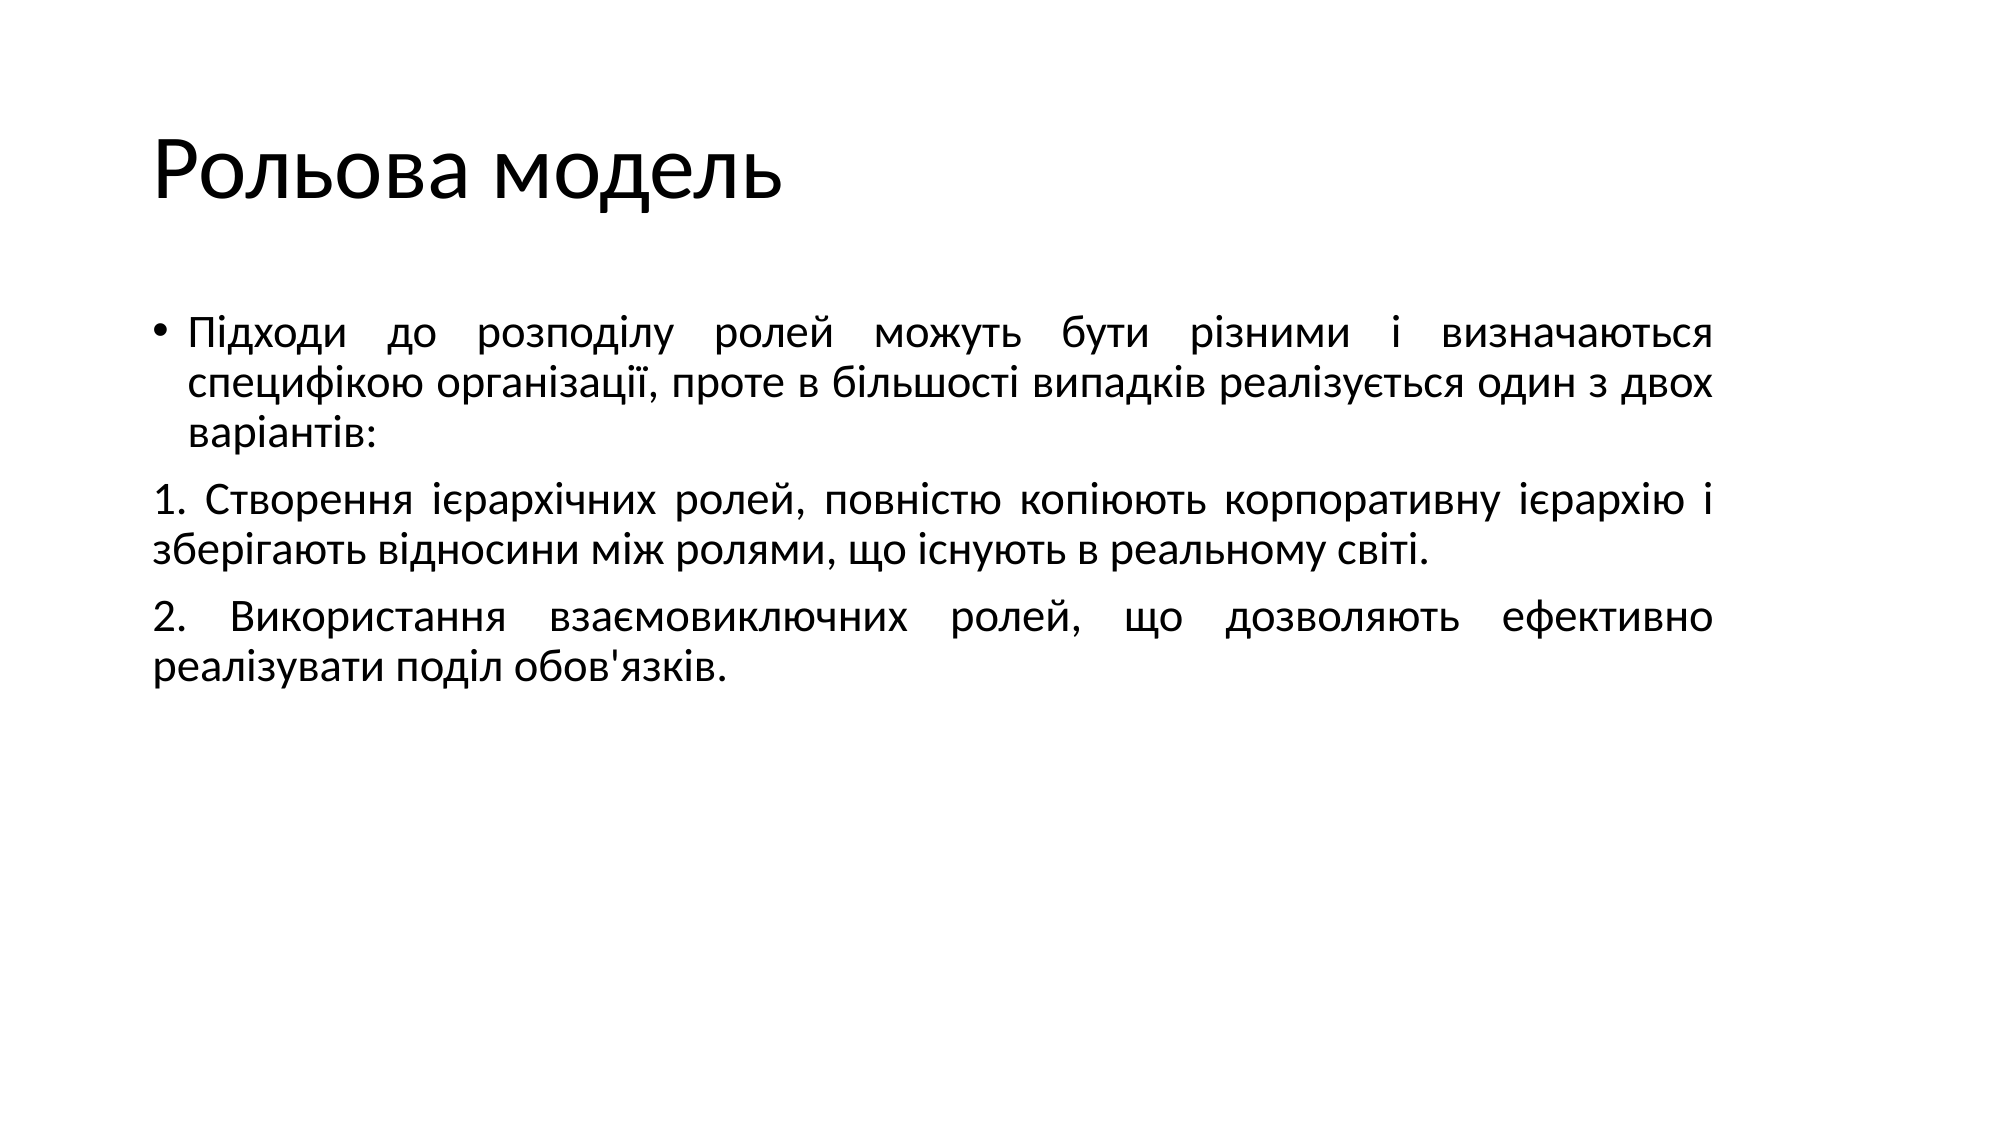

# Рольова модель
Підходи до розподілу ролей можуть бути різними і визначаються специфікою організації, проте в більшості випадків реалізується один з двох варіантів:
1. Створення ієрархічних ролей, повністю копіюють корпоративну ієрархію і зберігають відносини між ролями, що існують в реальному світі.
2. Використання взаємовиключних ролей, що дозволяють ефективно реалізувати поділ обов'язків.